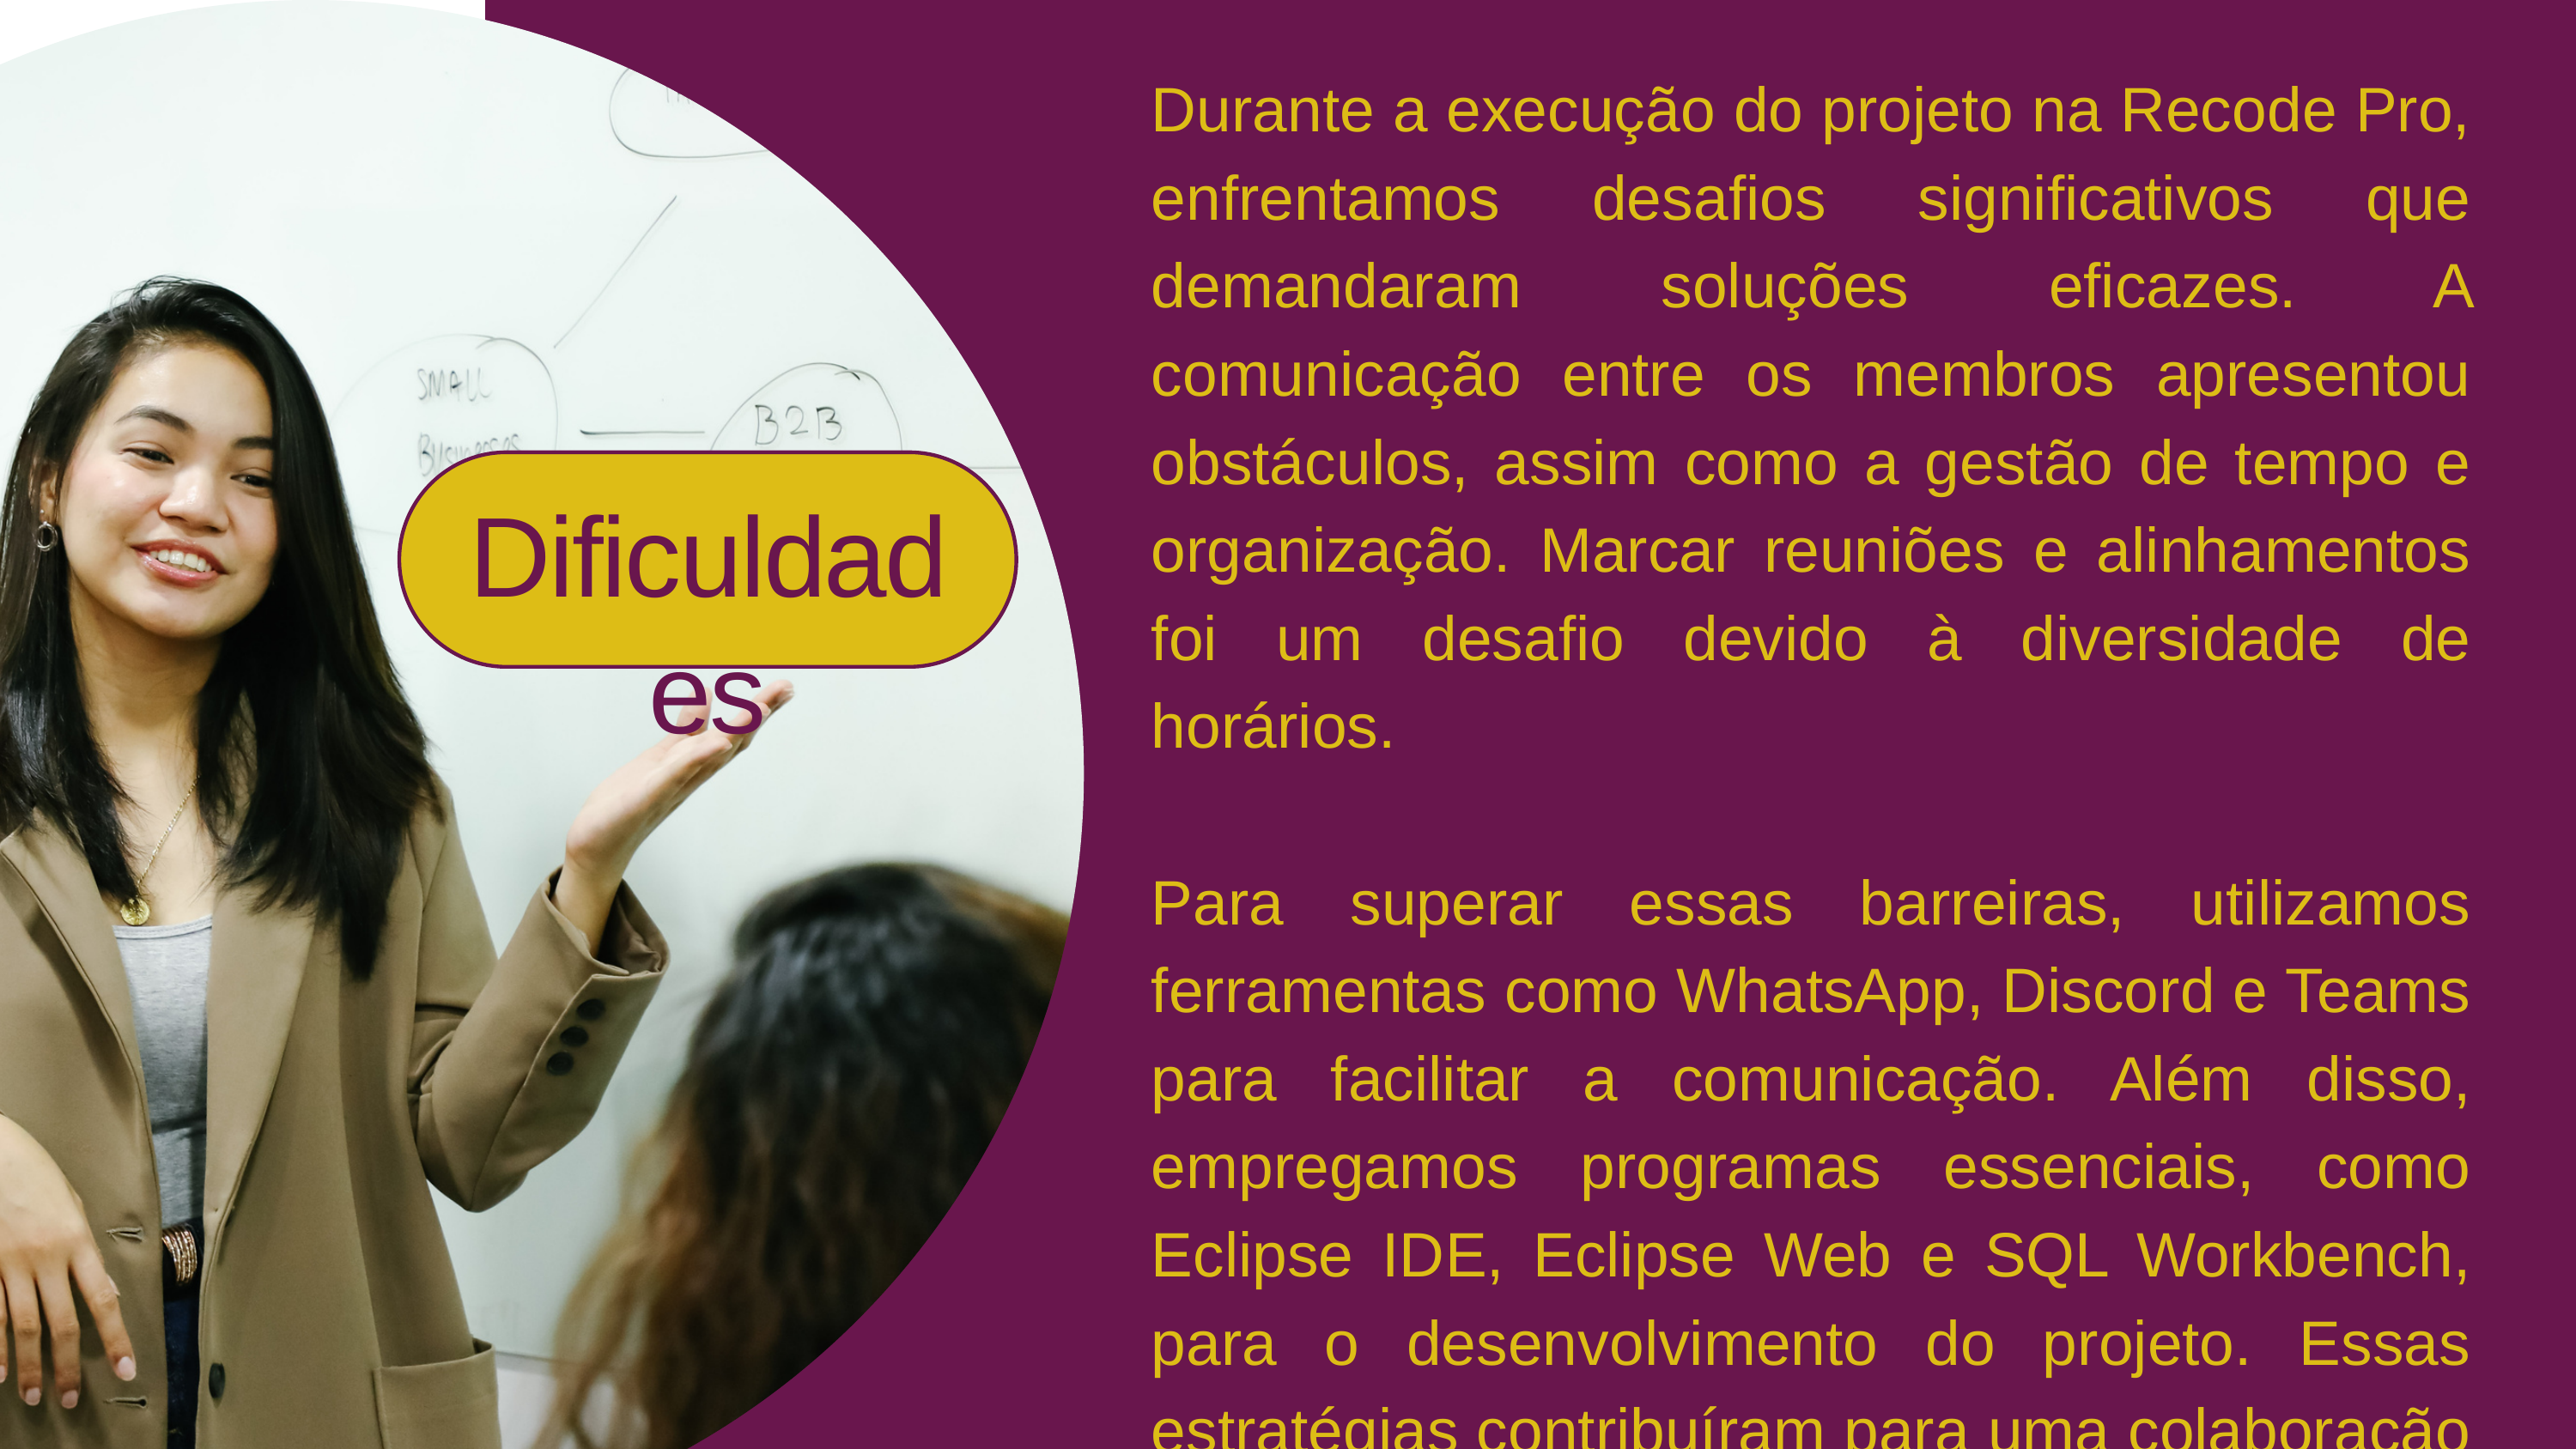

Dificuldades

Durante a execução do projeto na Recode Pro, enfrentamos desafios significativos que demandaram soluções eficazes. A comunicação entre os membros apresentou obstáculos, assim como a gestão de tempo e organização. Marcar reuniões e alinhamentos foi um desafio devido à diversidade de horários.

Para superar essas barreiras, utilizamos ferramentas como WhatsApp, Discord e Teams para facilitar a comunicação. Além disso, empregamos programas essenciais, como Eclipse IDE, Eclipse Web e SQL Workbench, para o desenvolvimento do projeto. Essas estratégias contribuíram para uma colaboração mais fluida e eficiente, possibilitando o avanço do trabalho de forma organizada e direcionada.